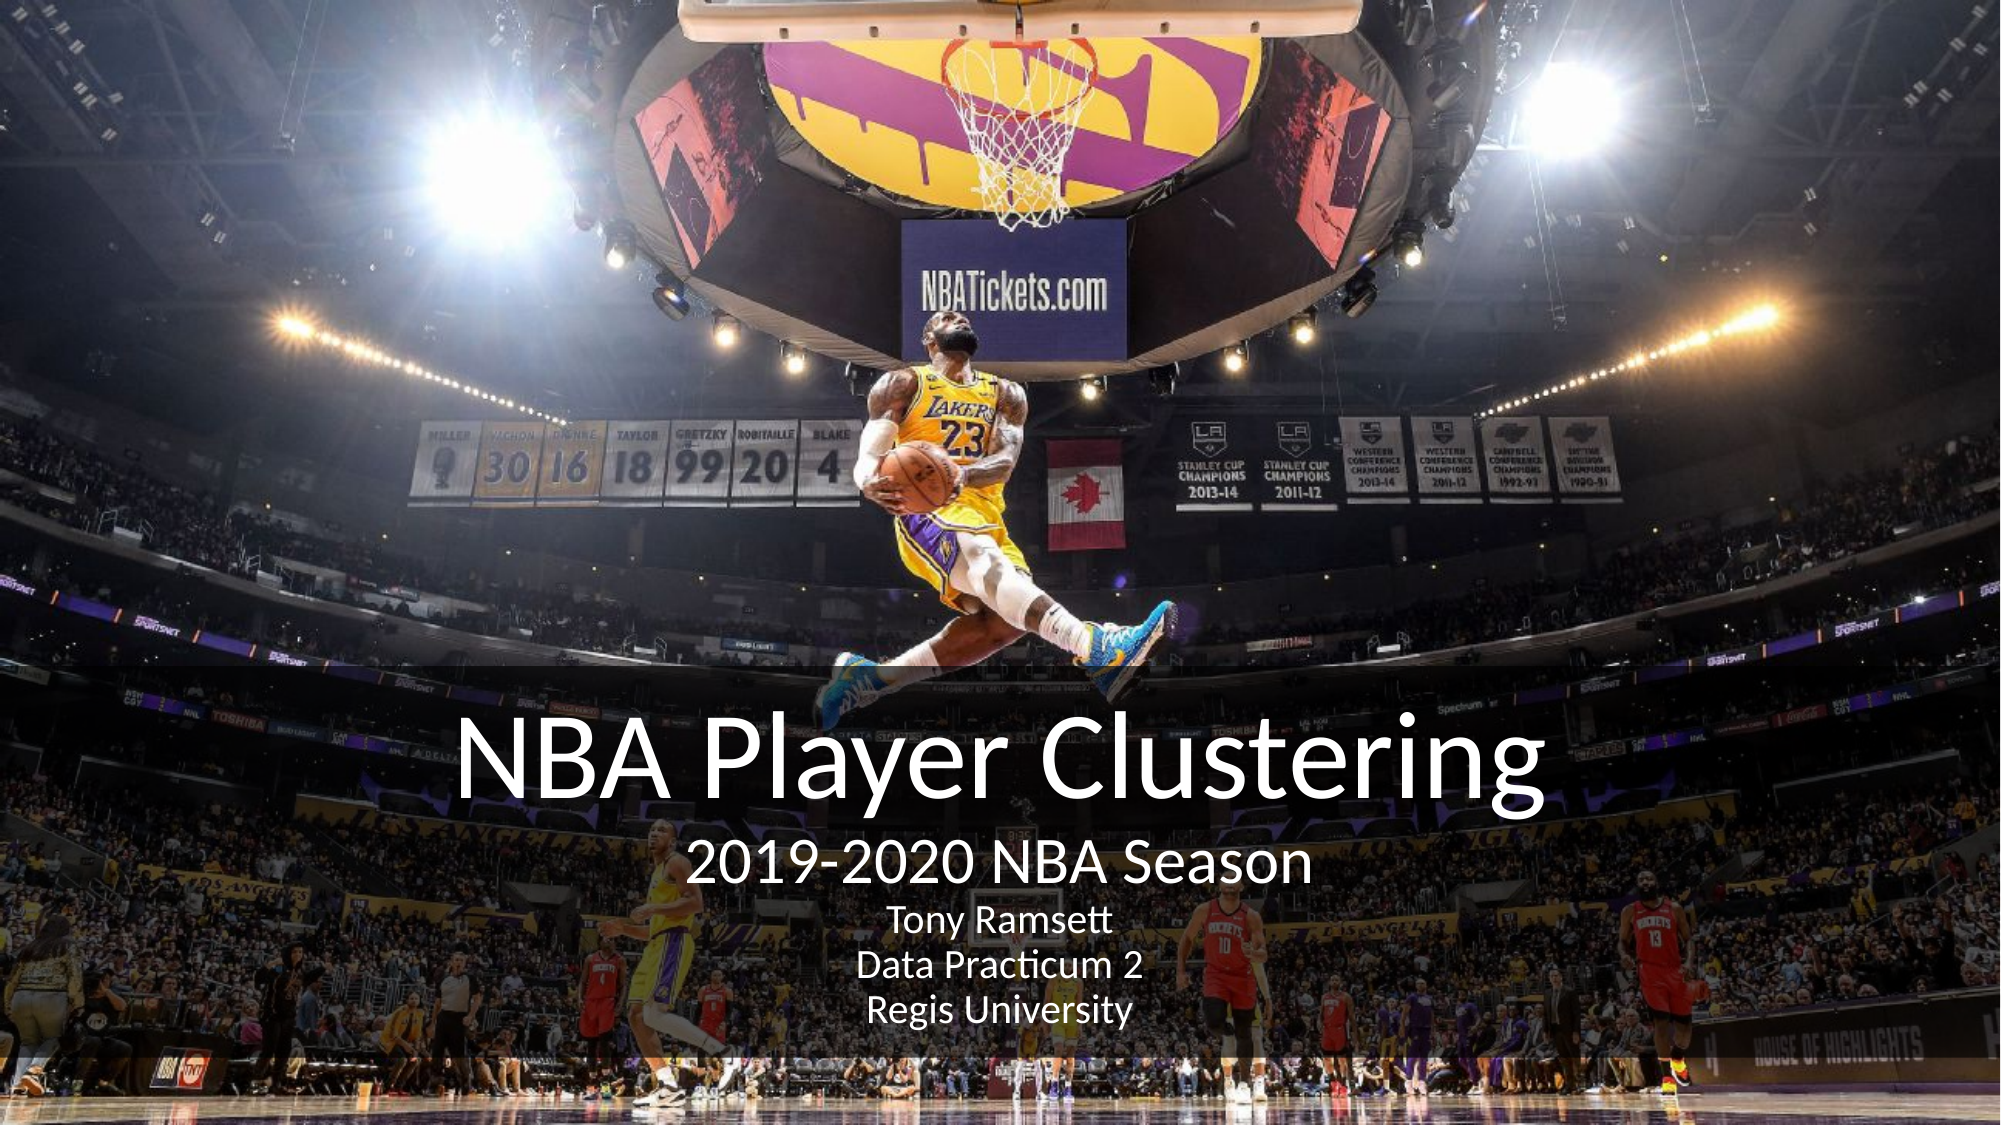

# NBA Player Clustering 2019-2020 NBA Season Tony Ramsett Data Practicum 2 Regis University